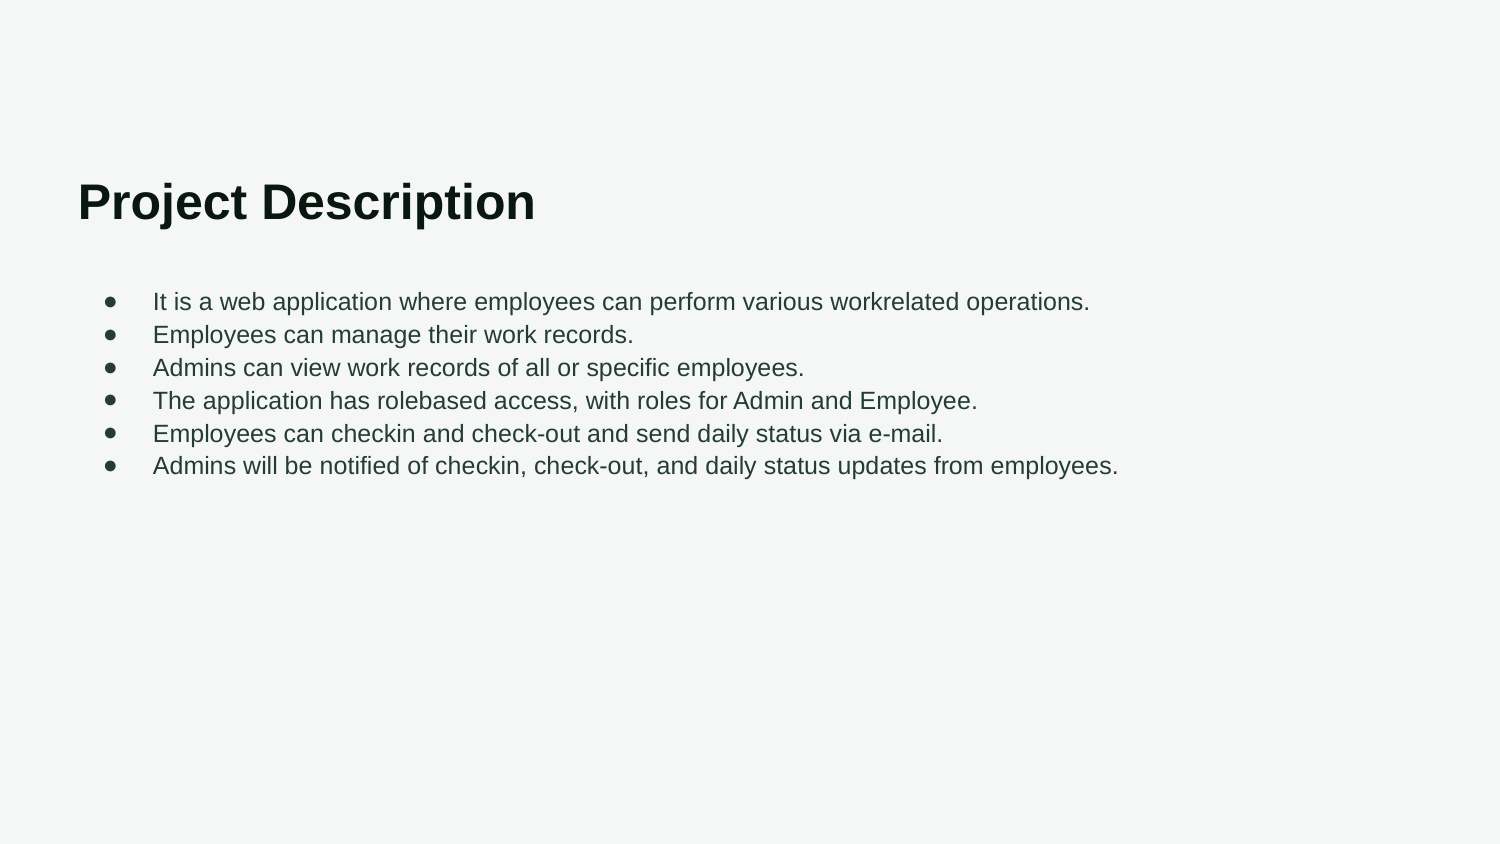

# Project Description
It is a web application where employees can perform various workrelated operations.
Employees can manage their work records.
Admins can view work records of all or specific employees.
The application has rolebased access, with roles for Admin and Employee.
Employees can checkin and check-out and send daily status via e-mail.
Admins will be notified of checkin, check-out, and daily status updates from employees.